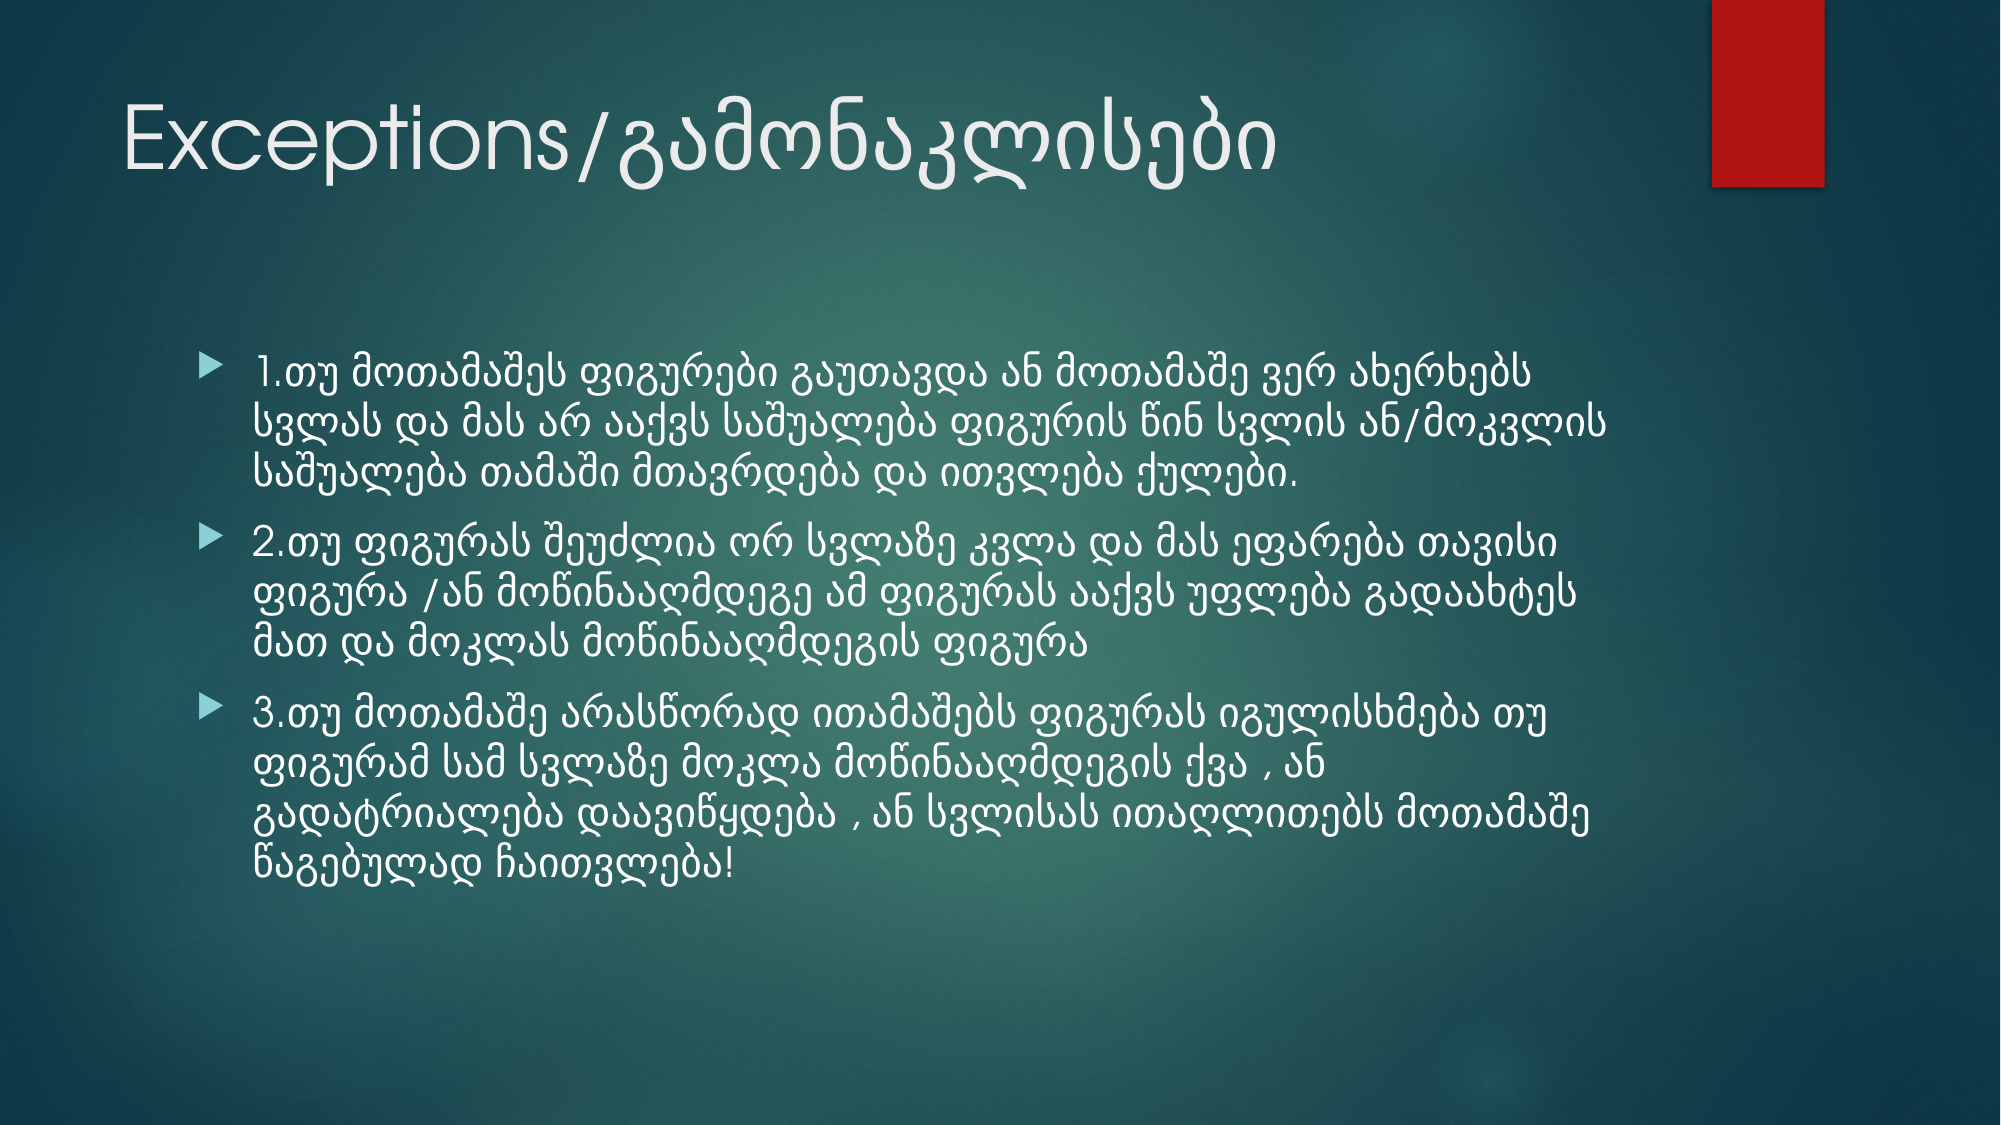

# Exceptions/გამონაკლისები
1.თუ მოთამაშეს ფიგურები გაუთავდა ან მოთამაშე ვერ ახერხებს სვლას და მას არ ააქვს საშუალება ფიგურის წინ სვლის ან/მოკვლის საშუალება თამაში მთავრდება და ითვლება ქულები.
2.თუ ფიგურას შეუძლია ორ სვლაზე კვლა და მას ეფარება თავისი ფიგურა /ან მოწინააღმდეგე ამ ფიგურას ააქვს უფლება გადაახტეს მათ და მოკლას მოწინააღმდეგის ფიგურა
3.თუ მოთამაშე არასწორად ითამაშებს ფიგურას იგულისხმება თუ ფიგურამ სამ სვლაზე მოკლა მოწინააღმდეგის ქვა , ან გადატრიალება დაავიწყდება , ან სვლისას ითაღლითებს მოთამაშე წაგებულად ჩაითვლება!